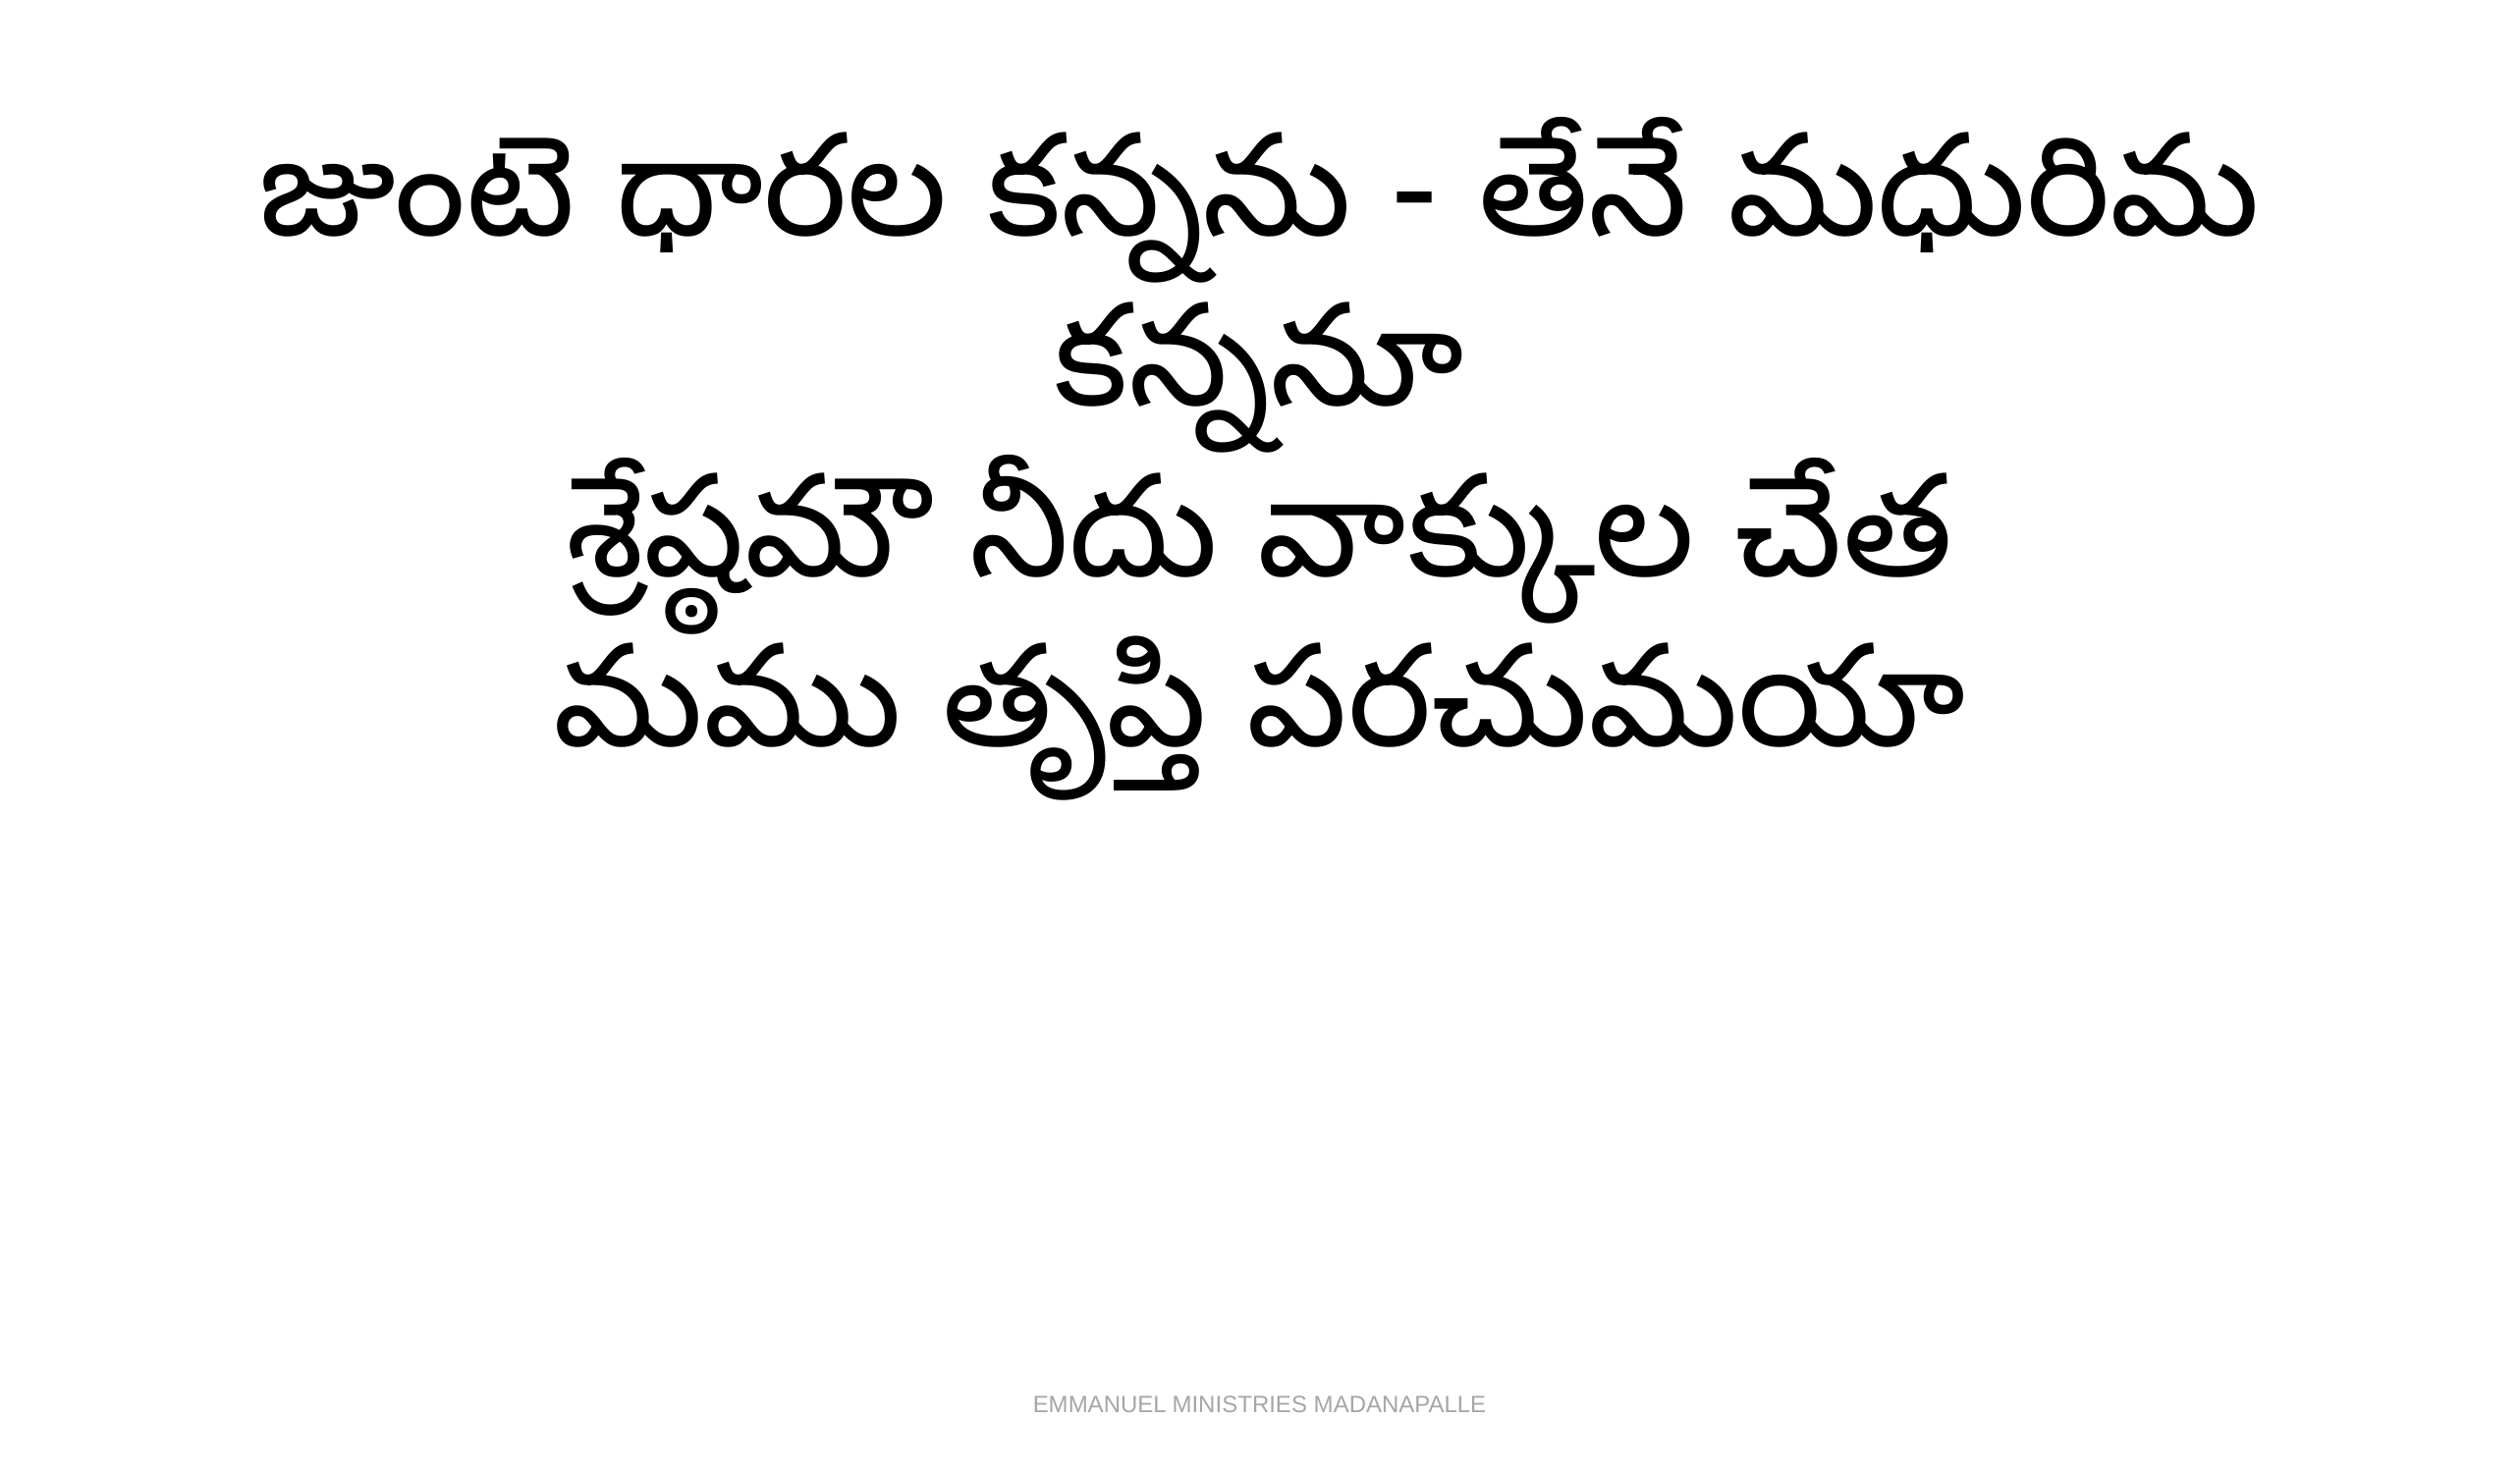

జుంటె ధారల కన్నను - తేనే మధురిమ కన్ననూ
శ్రేష్ఠమౌ నీదు వాక్కుల చేత
మము తృప్తి పరచుమయా